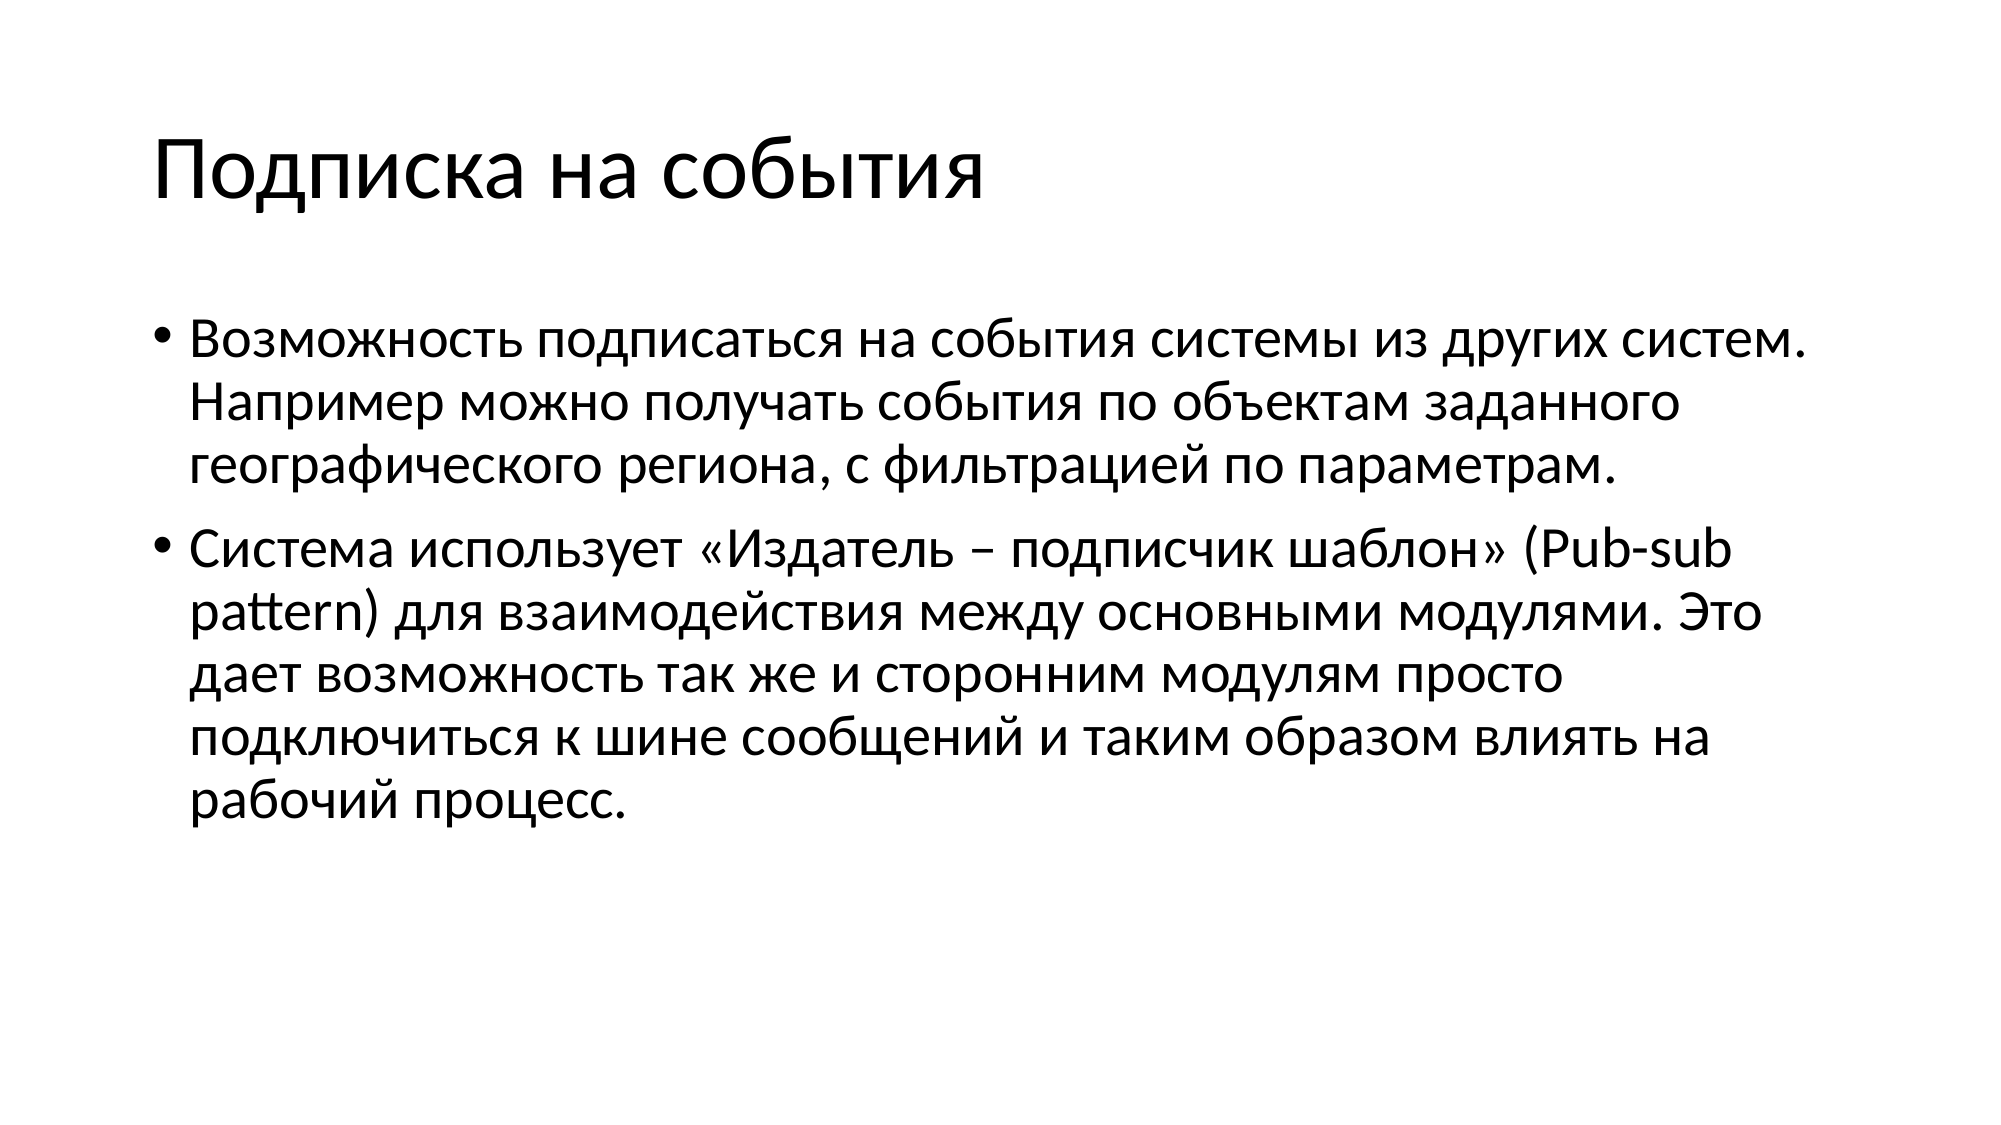

# Подписка на события
Возможность подписаться на события системы из других систем. Например можно получать события по объектам заданного географического региона, с фильтрацией по параметрам.
Система использует «Издатель – подписчик шаблон» (Pub-sub pattern) для взаимодействия между основными модулями. Это дает возможность так же и сторонним модулям просто подключиться к шине сообщений и таким образом влиять на рабочий процесс.